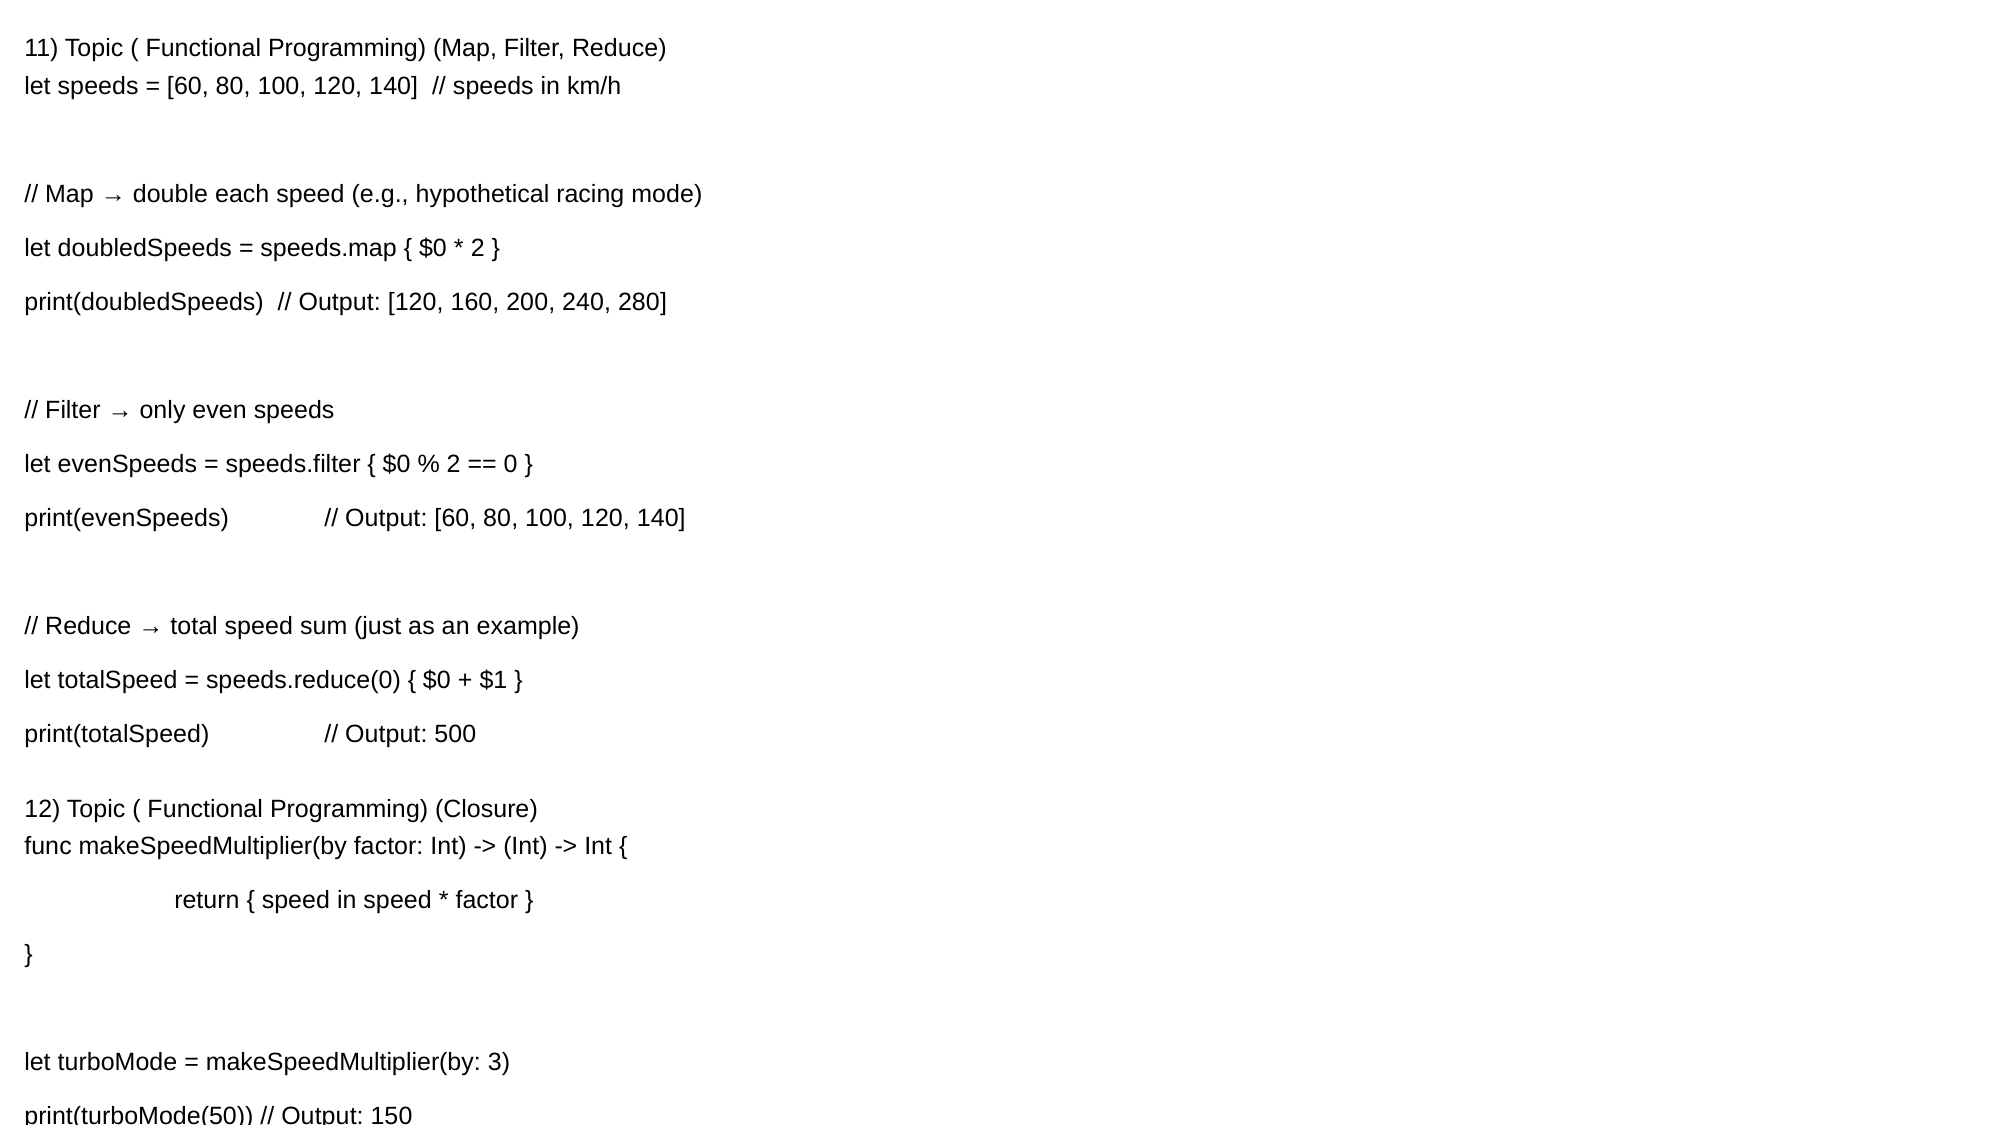

11) Topic ( Functional Programming) (Map, Filter, Reduce)
let speeds = [60, 80, 100, 120, 140]  // speeds in km/h

// Map → double each speed (e.g., hypothetical racing mode)
let doubledSpeeds = speeds.map { $0 * 2 }
print(doubledSpeeds)  // Output: [120, 160, 200, 240, 280]

// Filter → only even speeds
let evenSpeeds = speeds.filter { $0 % 2 == 0 }
print(evenSpeeds) 	// Output: [60, 80, 100, 120, 140]

// Reduce → total speed sum (just as an example)
let totalSpeed = speeds.reduce(0) { $0 + $1 }
print(totalSpeed) 	// Output: 500
12) Topic ( Functional Programming) (Closure)
func makeSpeedMultiplier(by factor: Int) -> (Int) -> Int {
	return { speed in speed * factor }
}

let turboMode = makeSpeedMultiplier(by: 3)
print(turboMode(50)) // Output: 150